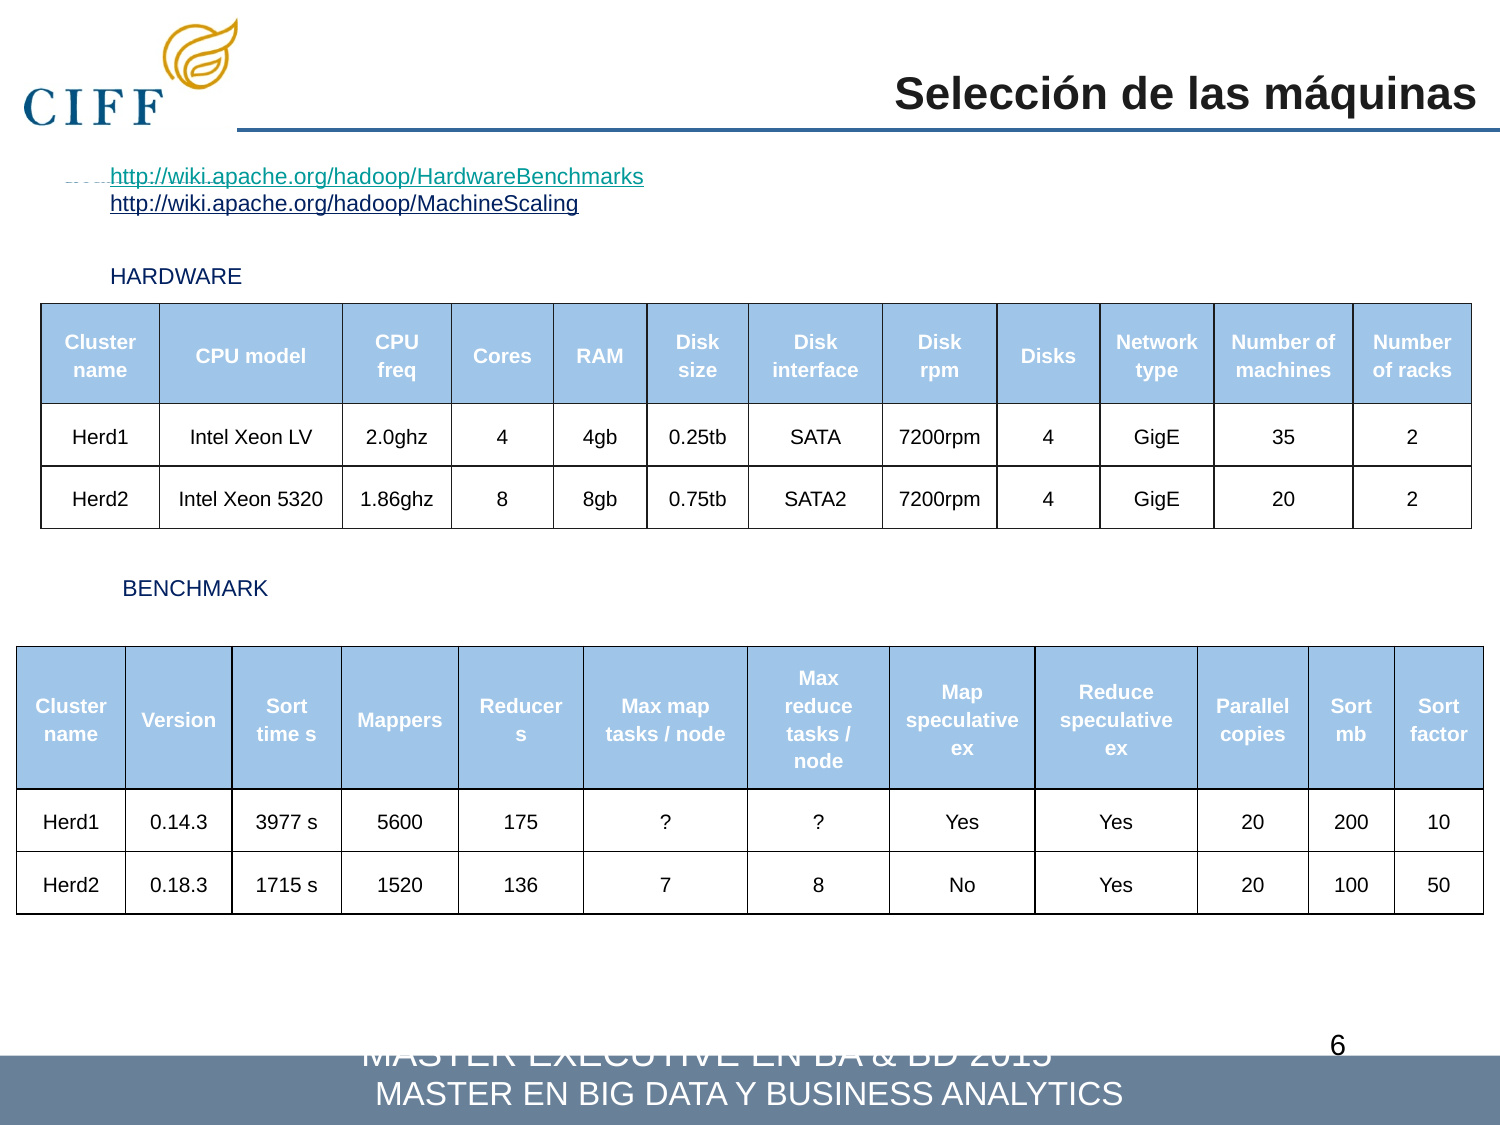

Selección de las máquinas
http://wiki.apache.org/hadoop/HardwareBenchmarks
http://wiki.apache.org/hadoop/MachineScaling
HARDWARE
| Cluster name | CPU model | CPU freq | Cores | RAM | Disk size | Disk interface | Disk rpm | Disks | Network type | Number of machines | Number of racks |
| --- | --- | --- | --- | --- | --- | --- | --- | --- | --- | --- | --- |
| Herd1 | Intel Xeon LV | 2.0ghz | 4 | 4gb | 0.25tb | SATA | 7200rpm | 4 | GigE | 35 | 2 |
| Herd2 | Intel Xeon 5320 | 1.86ghz | 8 | 8gb | 0.75tb | SATA2 | 7200rpm | 4 | GigE | 20 | 2 |
BENCHMARK
| Cluster name | Version | Sort time s | Mappers | Reducers | Max map tasks / node | Max reduce tasks / node | Map speculative ex | Reduce speculative ex | Parallel copies | Sort mb | Sort factor |
| --- | --- | --- | --- | --- | --- | --- | --- | --- | --- | --- | --- |
| Herd1 | 0.14.3 | 3977 s | 5600 | 175 | ? | ? | Yes | Yes | 20 | 200 | 10 |
| Herd2 | 0.18.3 | 1715 s | 1520 | 136 | 7 | 8 | No | Yes | 20 | 100 | 50 |
6